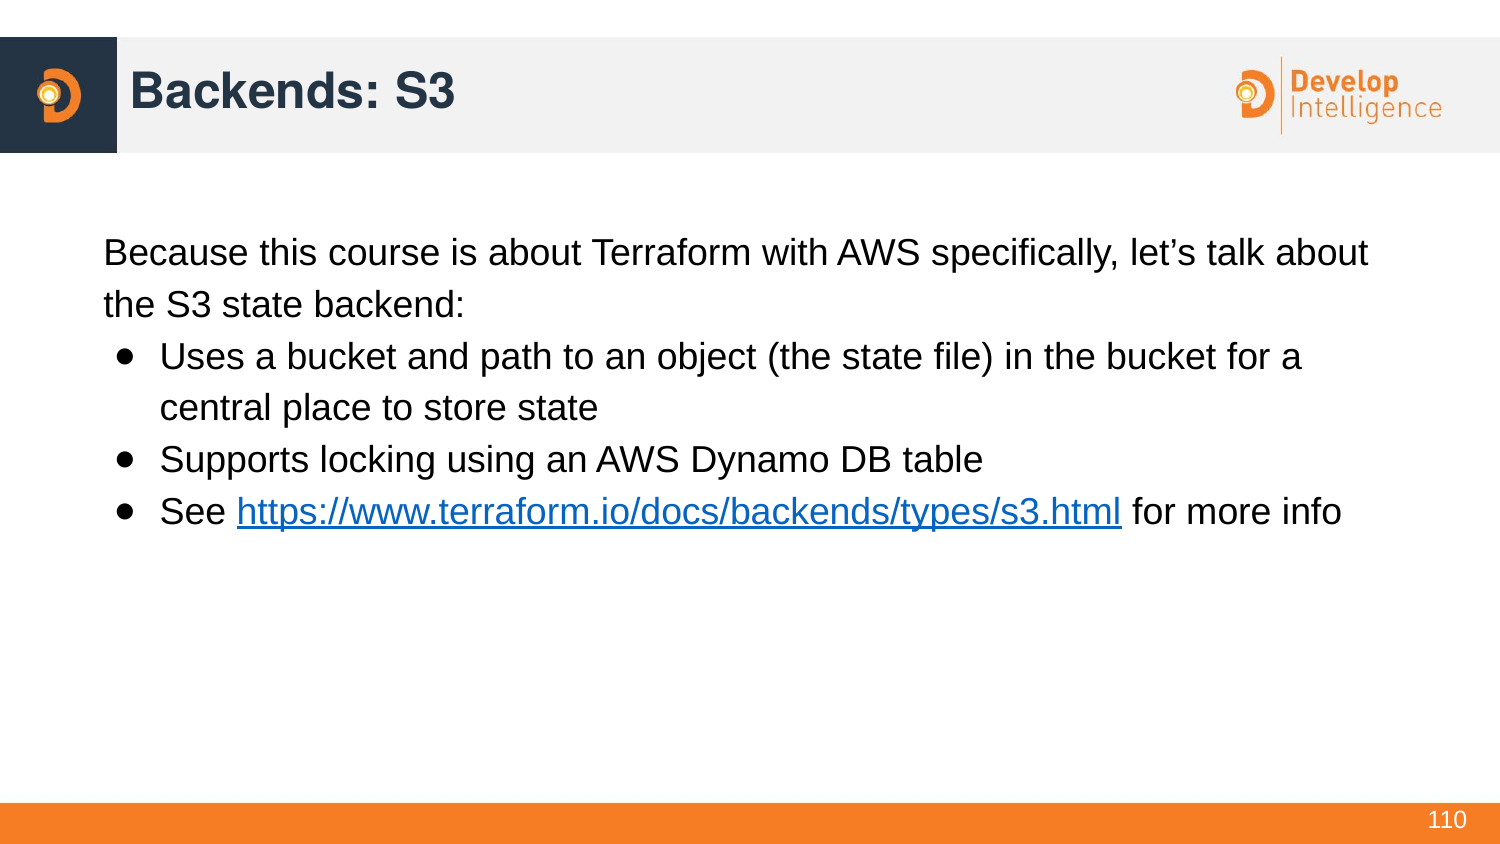

# Backends: S3
Because this course is about Terraform with AWS specifically, let’s talk about the S3 state backend:
Uses a bucket and path to an object (the state file) in the bucket for a central place to store state
Supports locking using an AWS Dynamo DB table
See https://www.terraform.io/docs/backends/types/s3.html for more info
110